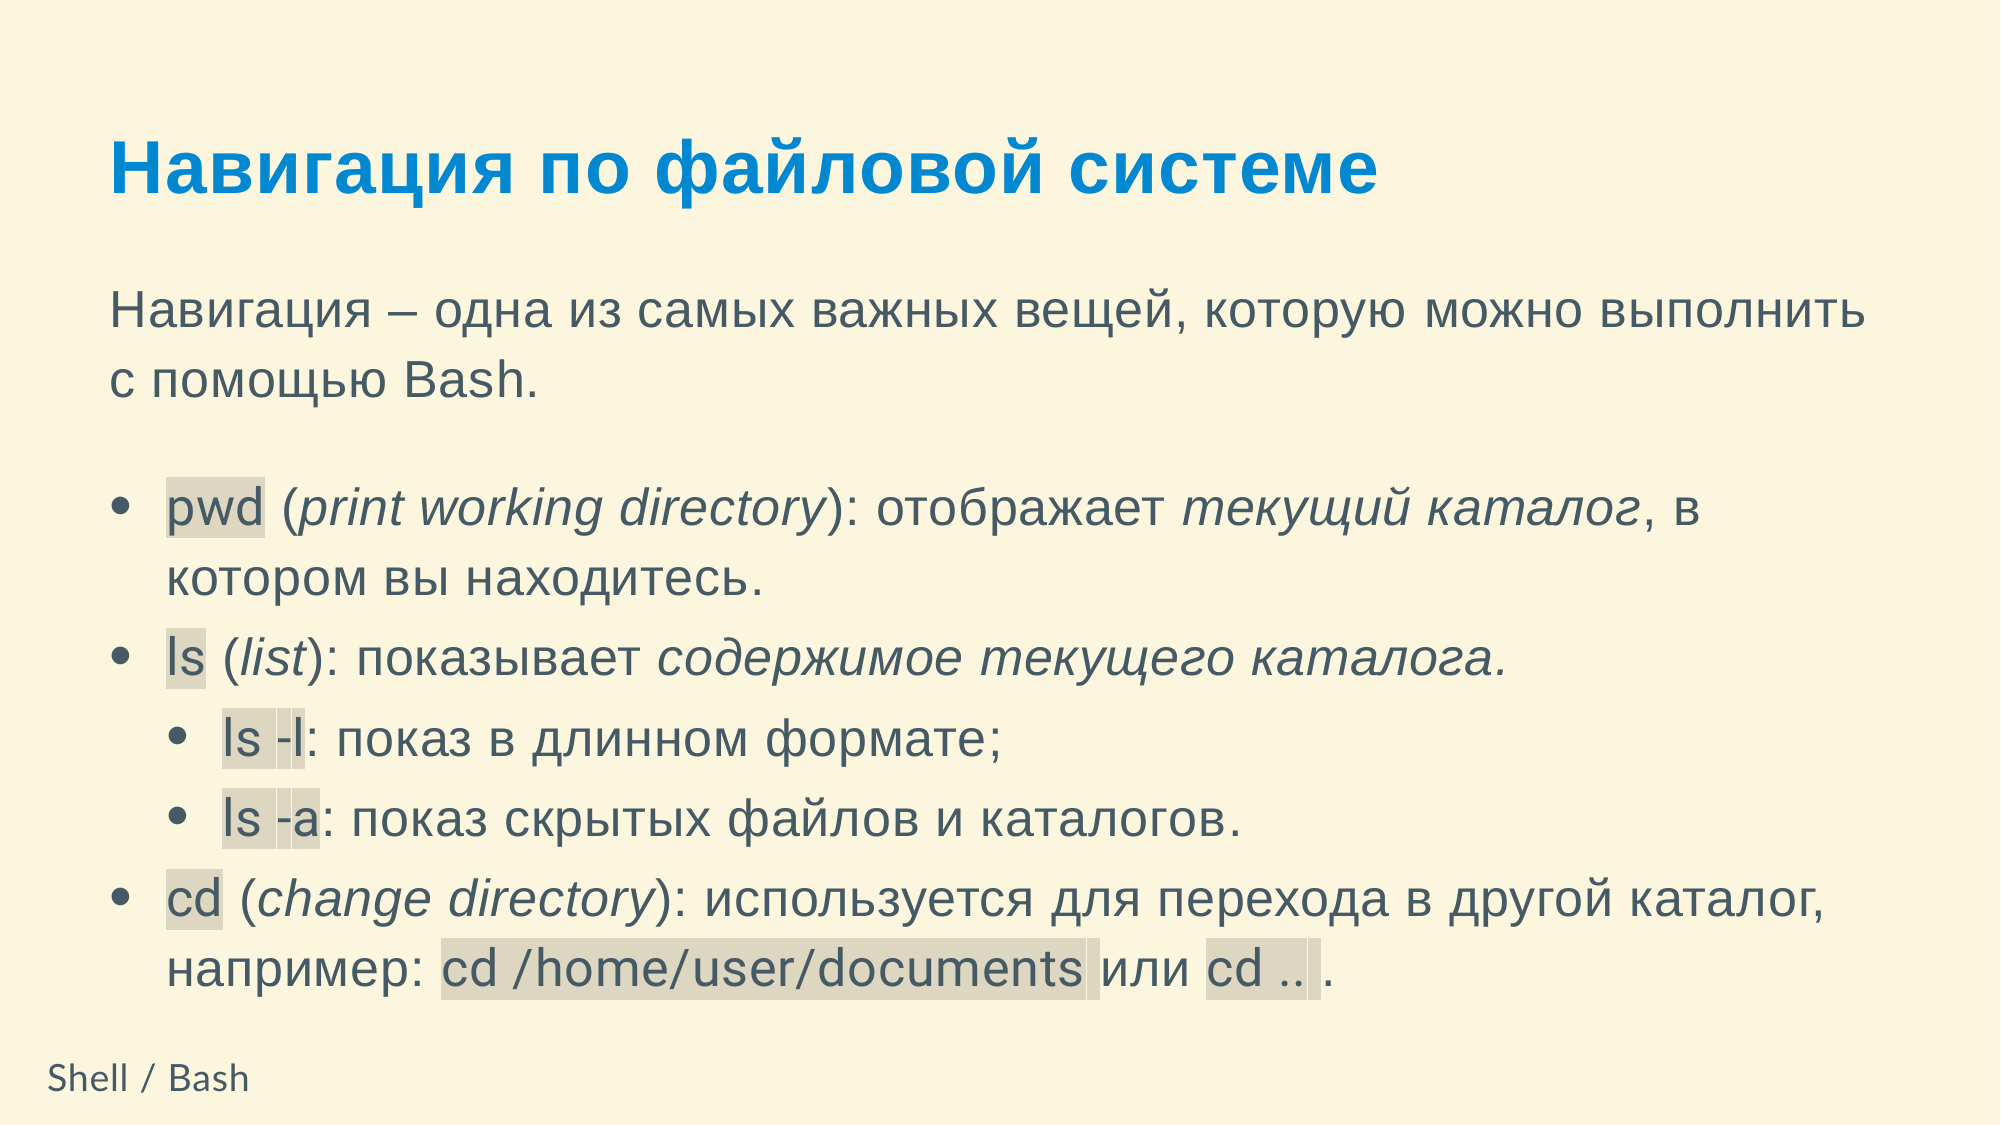

Навигация по файловой системе
Навигация – одна из самых важных вещей, которую можно выполнить с помощью Bash.
pwd (print working directory): отображает текущий каталог, в котором вы находитесь.
ls (list): показывает содержимое текущего каталога.
ls -l: показ в длинном формате;
ls -a: показ скрытых файлов и каталогов.
cd (change directory): используется для перехода в другой каталог, например: cd /home/user/documents или cd .. .
Shell / Bash